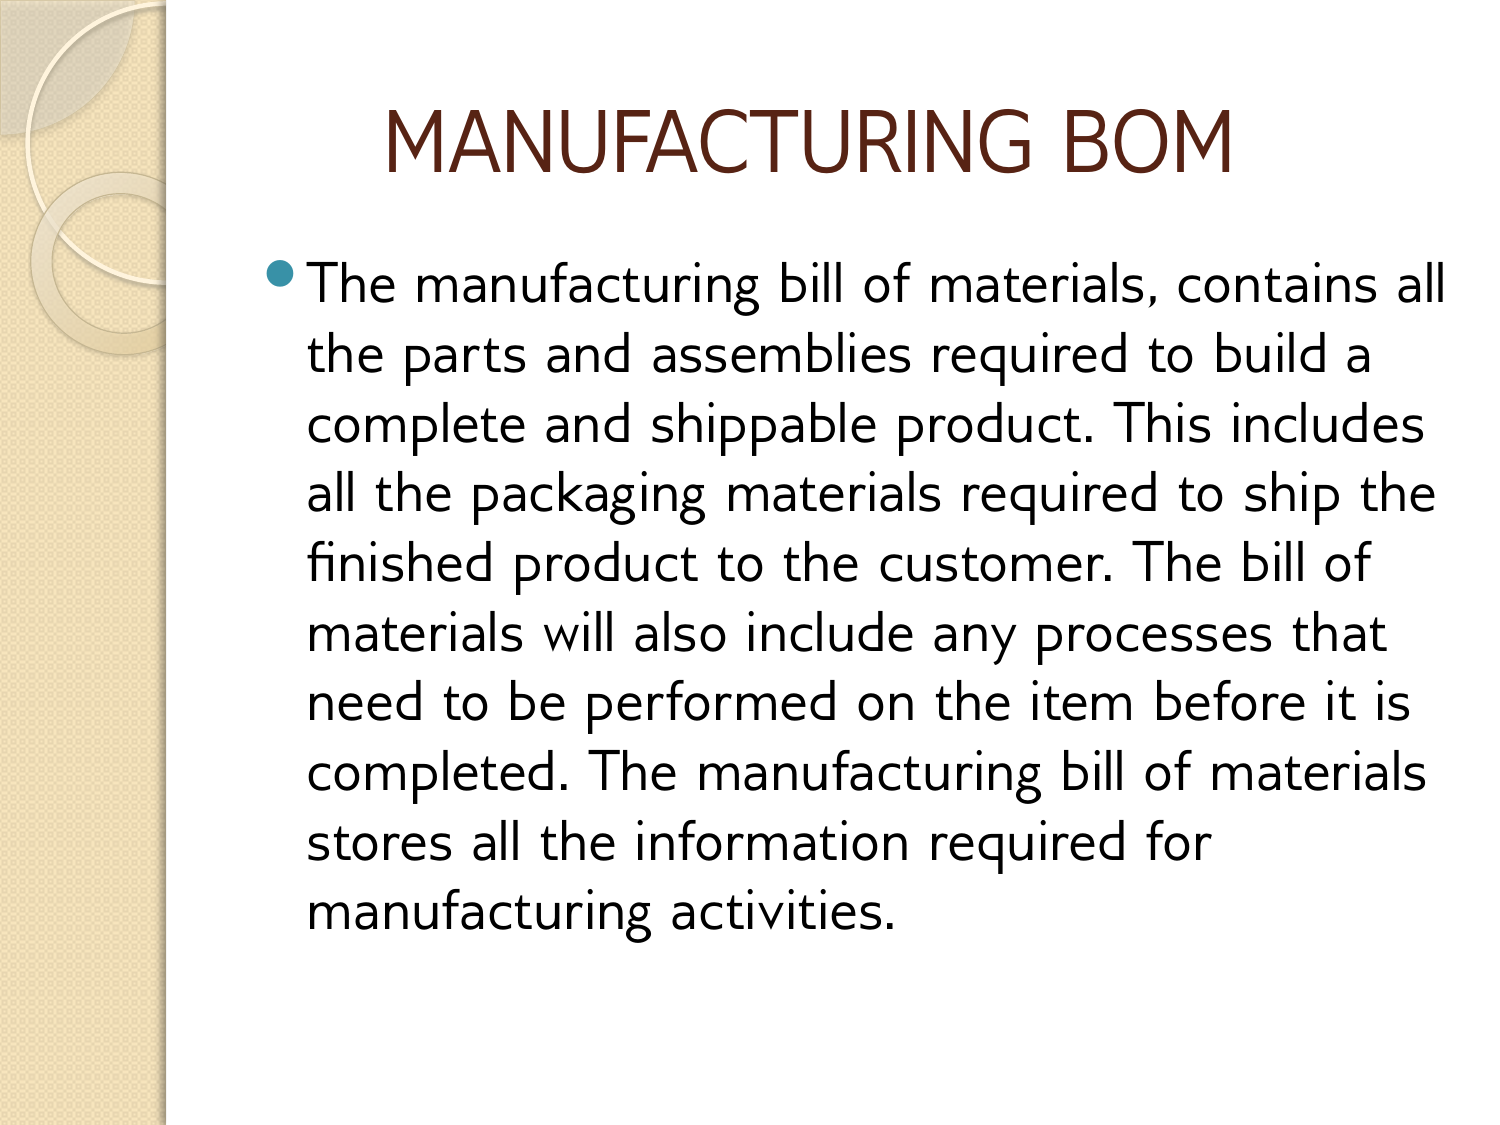

# MANUFACTURING BOM
The manufacturing bill of materials, contains all the parts and assemblies required to build a complete and shippable product. This includes all the packaging materials required to ship the finished product to the customer. The bill of materials will also include any processes that need to be performed on the item before it is completed. The manufacturing bill of materials stores all the information required for manufacturing activities.